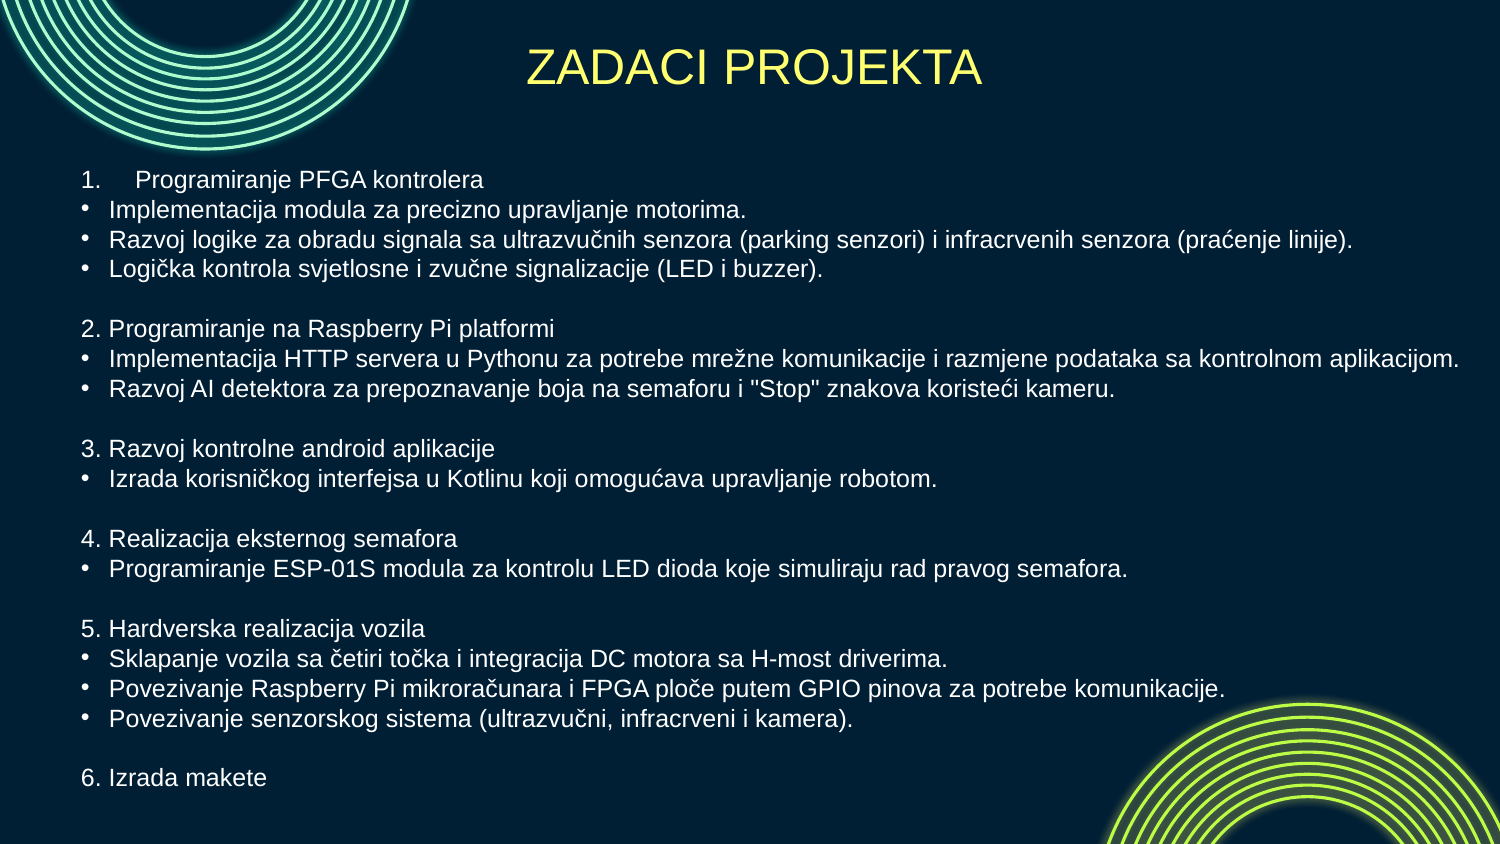

# ZADACI PROJEKTA
Programiranje PFGA kontrolera
Implementacija modula za precizno upravljanje motorima.
Razvoj logike za obradu signala sa ultrazvučnih senzora (parking senzori) i infracrvenih senzora (praćenje linije).
Logička kontrola svjetlosne i zvučne signalizacije (LED i buzzer).

2. Programiranje na Raspberry Pi platformi
Implementacija HTTP servera u Pythonu za potrebe mrežne komunikacije i razmjene podataka sa kontrolnom aplikacijom.
Razvoj AI detektora za prepoznavanje boja na semaforu i "Stop" znakova koristeći kameru.

3. Razvoj kontrolne android aplikacije
Izrada korisničkog interfejsa u Kotlinu koji omogućava upravljanje robotom.

4. Realizacija eksternog semafora
Programiranje ESP-01S modula za kontrolu LED dioda koje simuliraju rad pravog semafora.

5. Hardverska realizacija vozila
Sklapanje vozila sa četiri točka i integracija DC motora sa H-most driverima.
Povezivanje Raspberry Pi mikroračunara i FPGA ploče putem GPIO pinova za potrebe komunikacije.
Povezivanje senzorskog sistema (ultrazvučni, infracrveni i kamera).

6. Izrada makete